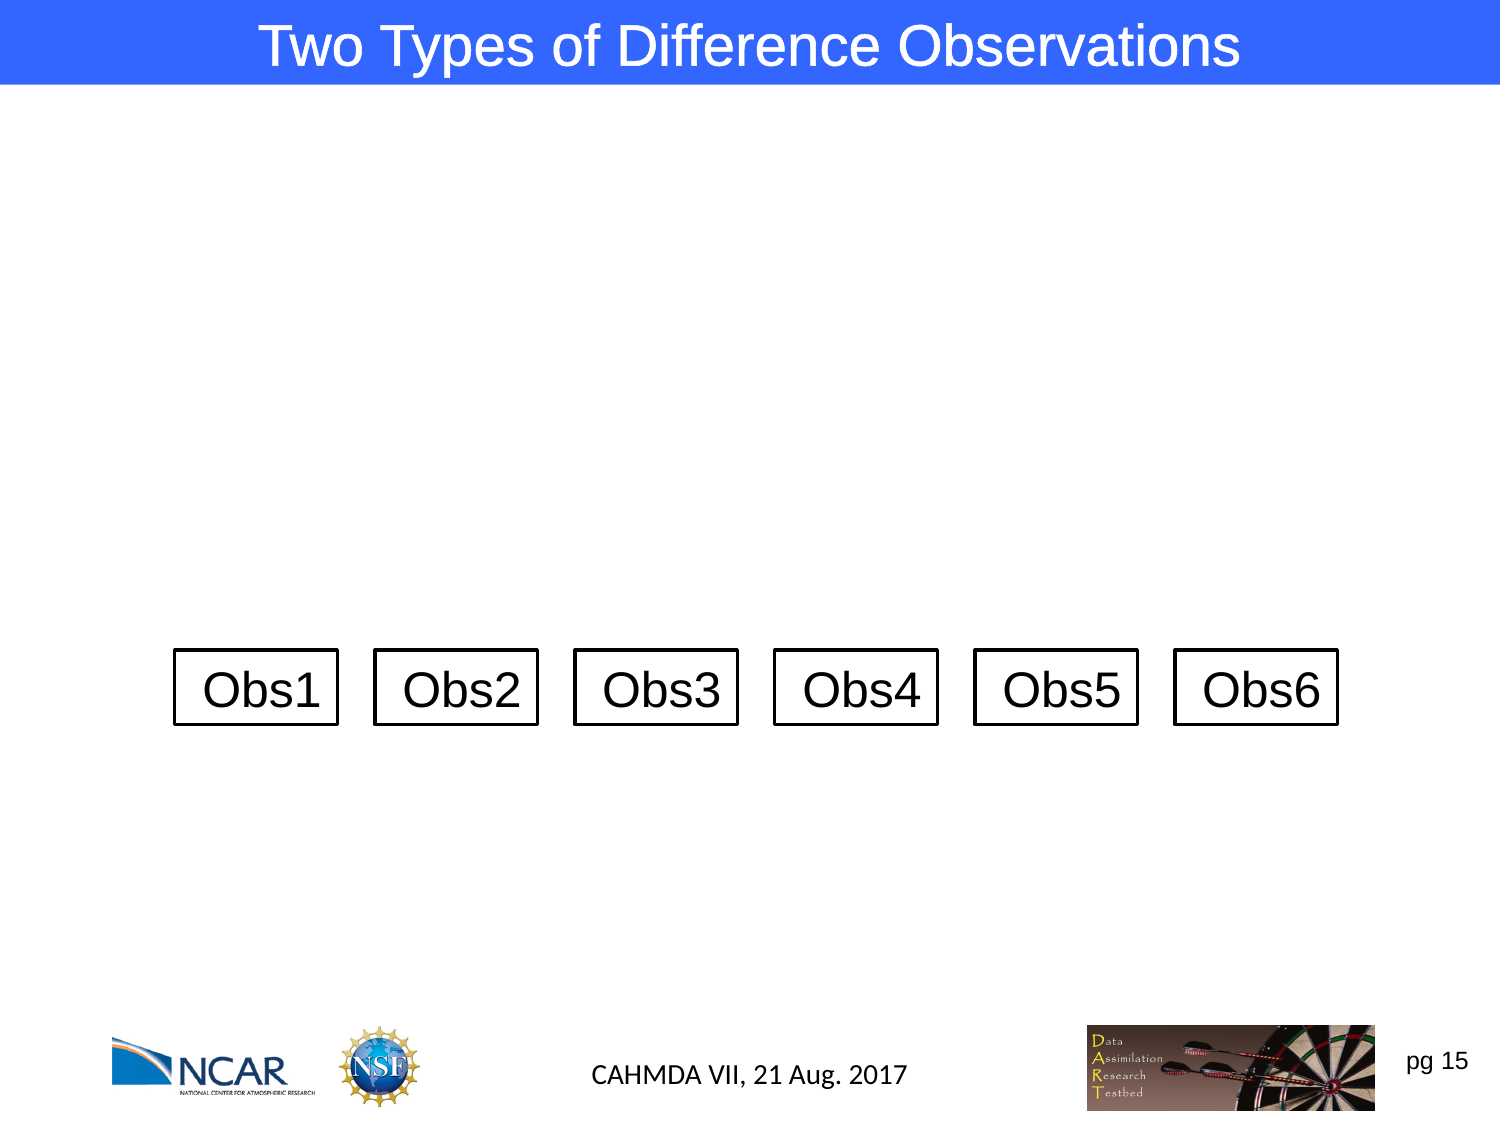

Two Types of Difference Observations

Obs1

Obs2

Obs3

Obs4

Obs5

Obs6

CAHMDA VII, 21 Aug. 2017